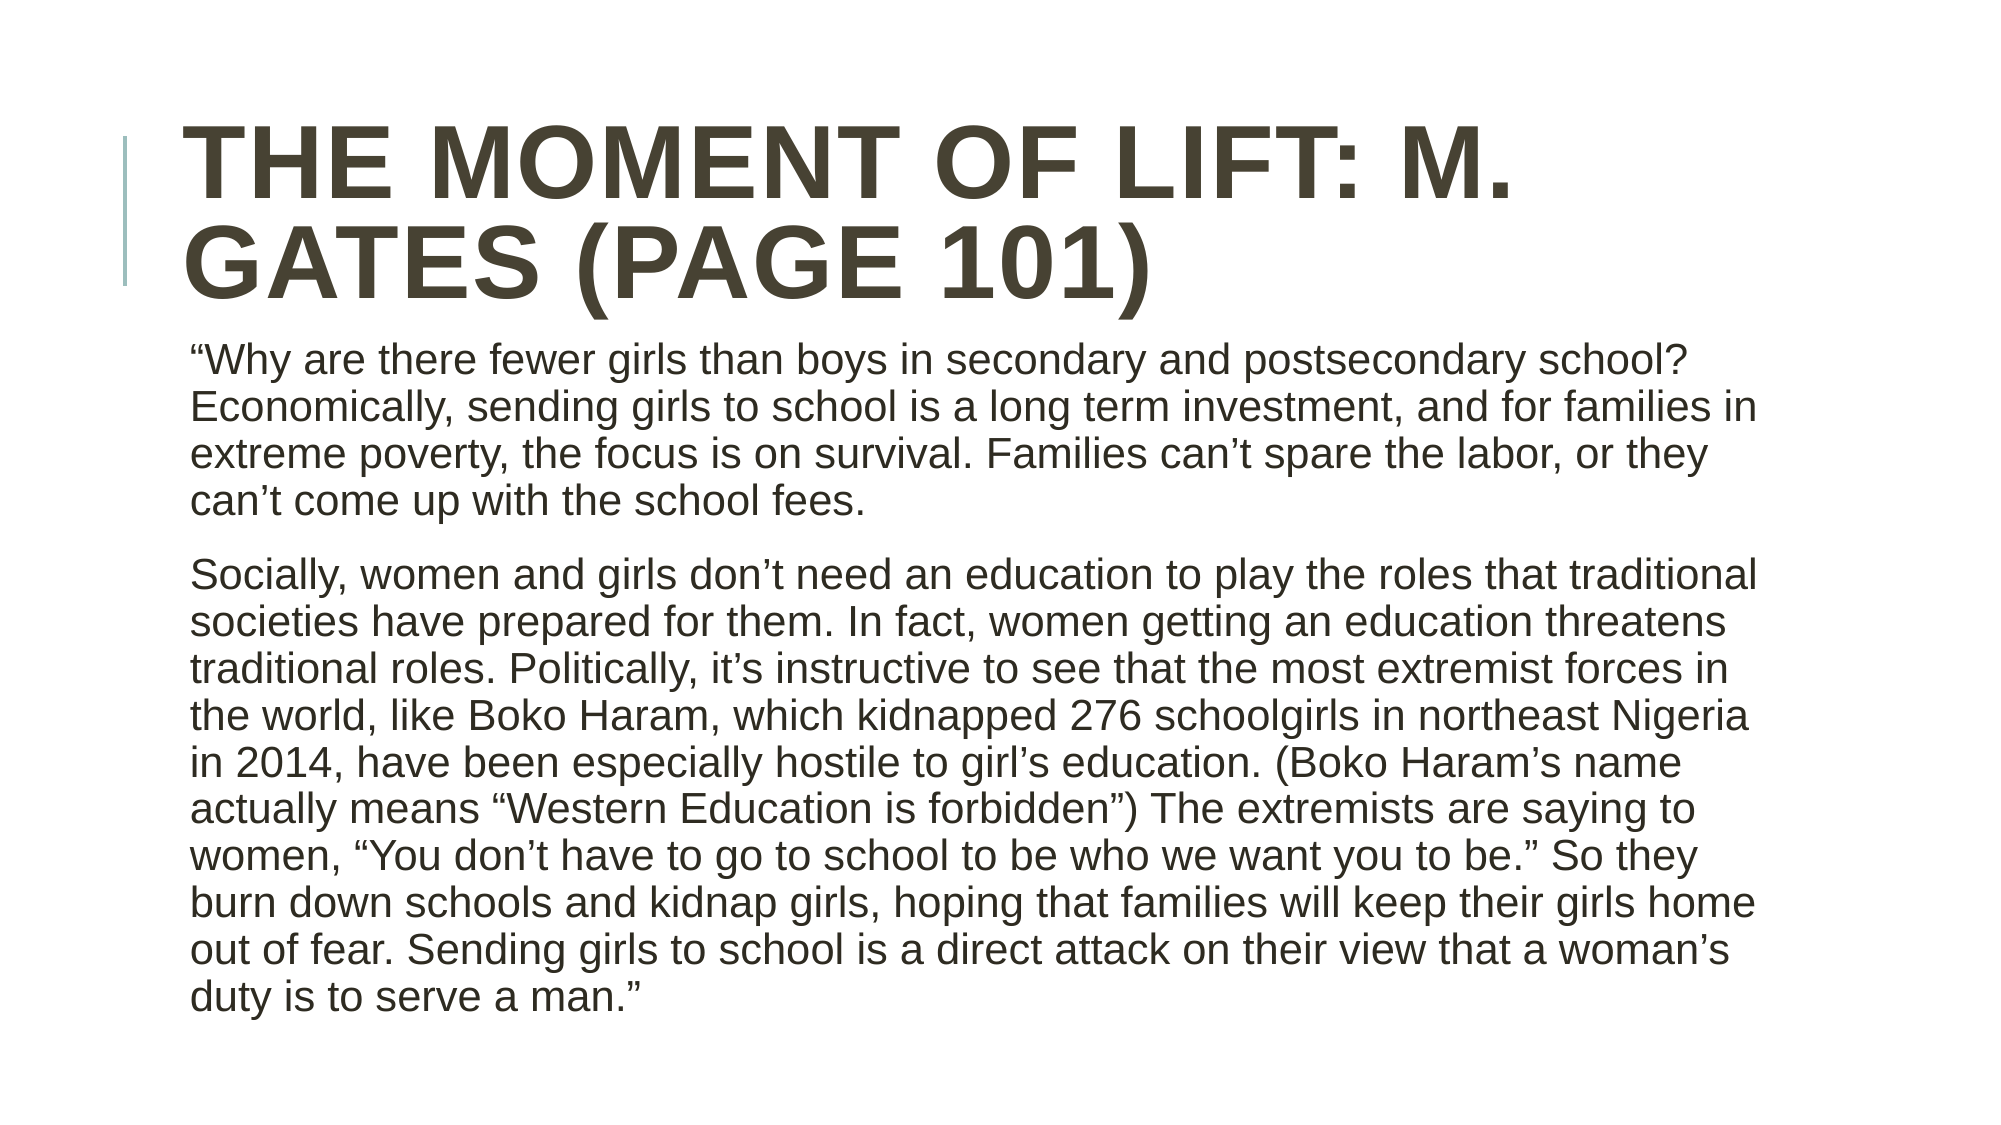

# The moment of Lift: M. Gates (Page 101)
“Why are there fewer girls than boys in secondary and postsecondary school? Economically, sending girls to school is a long term investment, and for families in extreme poverty, the focus is on survival. Families can’t spare the labor, or they can’t come up with the school fees.
Socially, women and girls don’t need an education to play the roles that traditional societies have prepared for them. In fact, women getting an education threatens  traditional roles. Politically, it’s instructive to see that the most extremist forces in the world, like Boko Haram, which kidnapped 276 schoolgirls in northeast Nigeria in 2014, have been especially hostile to girl’s education. (Boko Haram’s name actually means “Western Education is forbidden”) The extremists are saying to women, “You don’t have to go to school to be who we want you to be.” So they burn down schools and kidnap girls, hoping that families will keep their girls home out of fear. Sending girls to school is a direct attack on their view that a woman’s duty is to serve a man.”